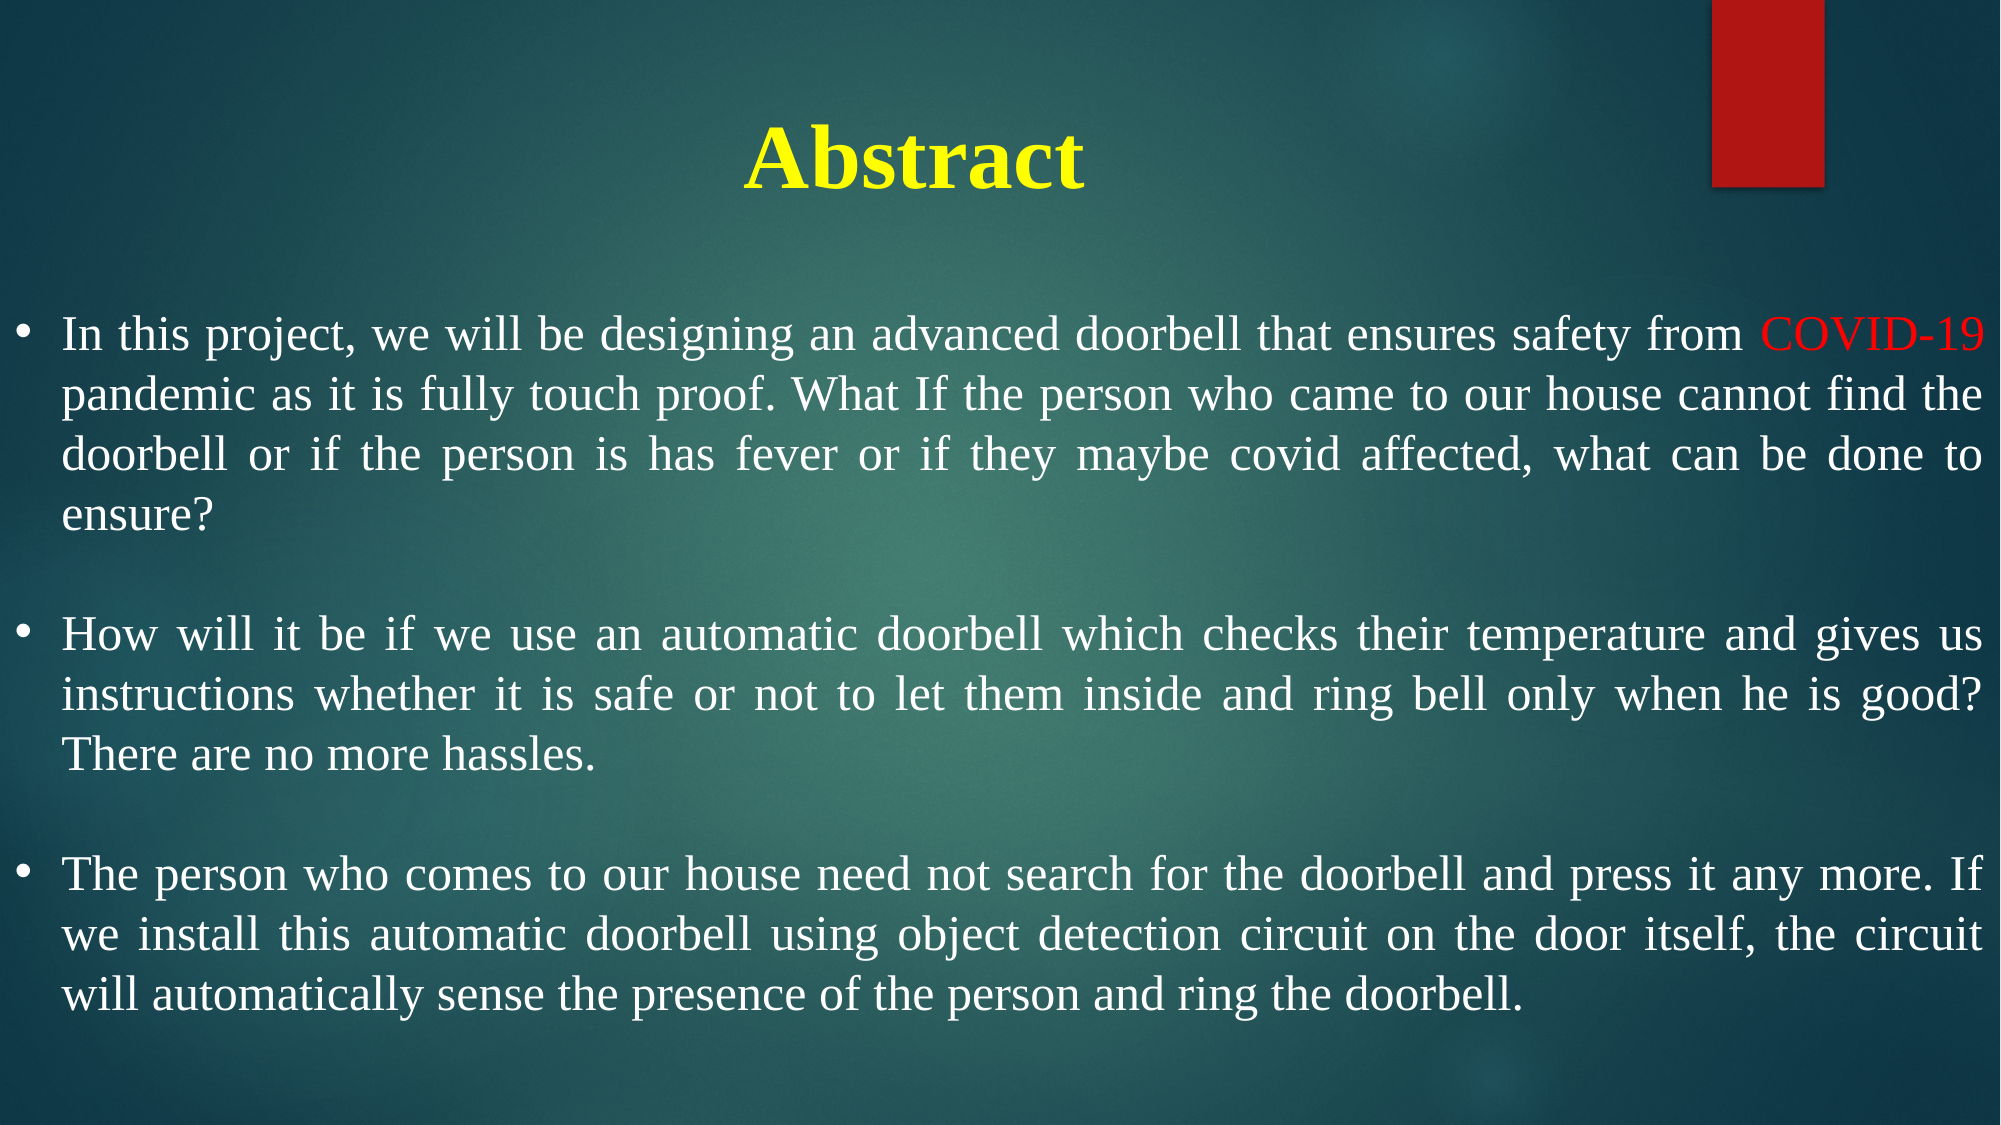

# Abstract

In this project, we will be designing an advanced doorbell that ensures safety from COVID-19 pandemic as it is fully touch proof. What If the person who came to our house cannot find the doorbell or if the person is has fever or if they maybe covid affected, what can be done to ensure?

How will it be if we use an automatic doorbell which checks their temperature and gives us instructions whether it is safe or not to let them inside and ring bell only when he is good? There are no more hassles.

The person who comes to our house need not search for the doorbell and press it any more. If we install this automatic doorbell using object detection circuit on the door itself, the circuit will automatically sense the presence of the person and ring the doorbell.